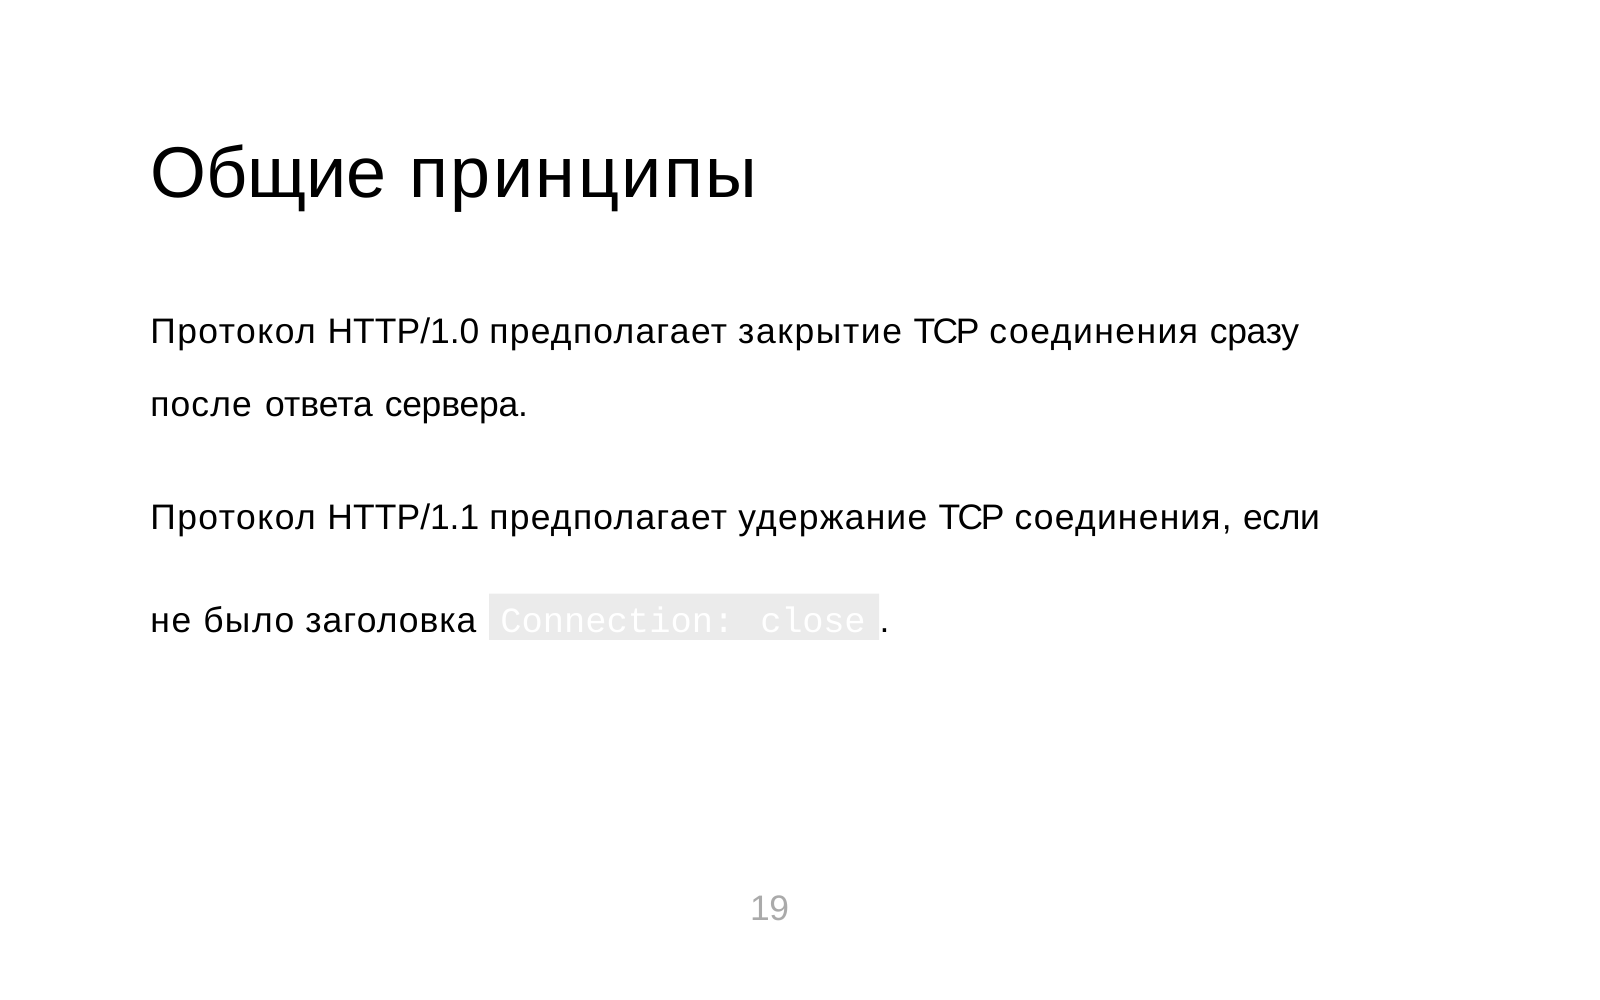

# Общие принципы
Протокол HTTP/1.0 предполагает закрытие TCP соединения сразу
после ответа сервера.

Протокол HTTP/1.1 предполагает удержание TCP соединения, если
Connection: close
не было заголовка
.
19